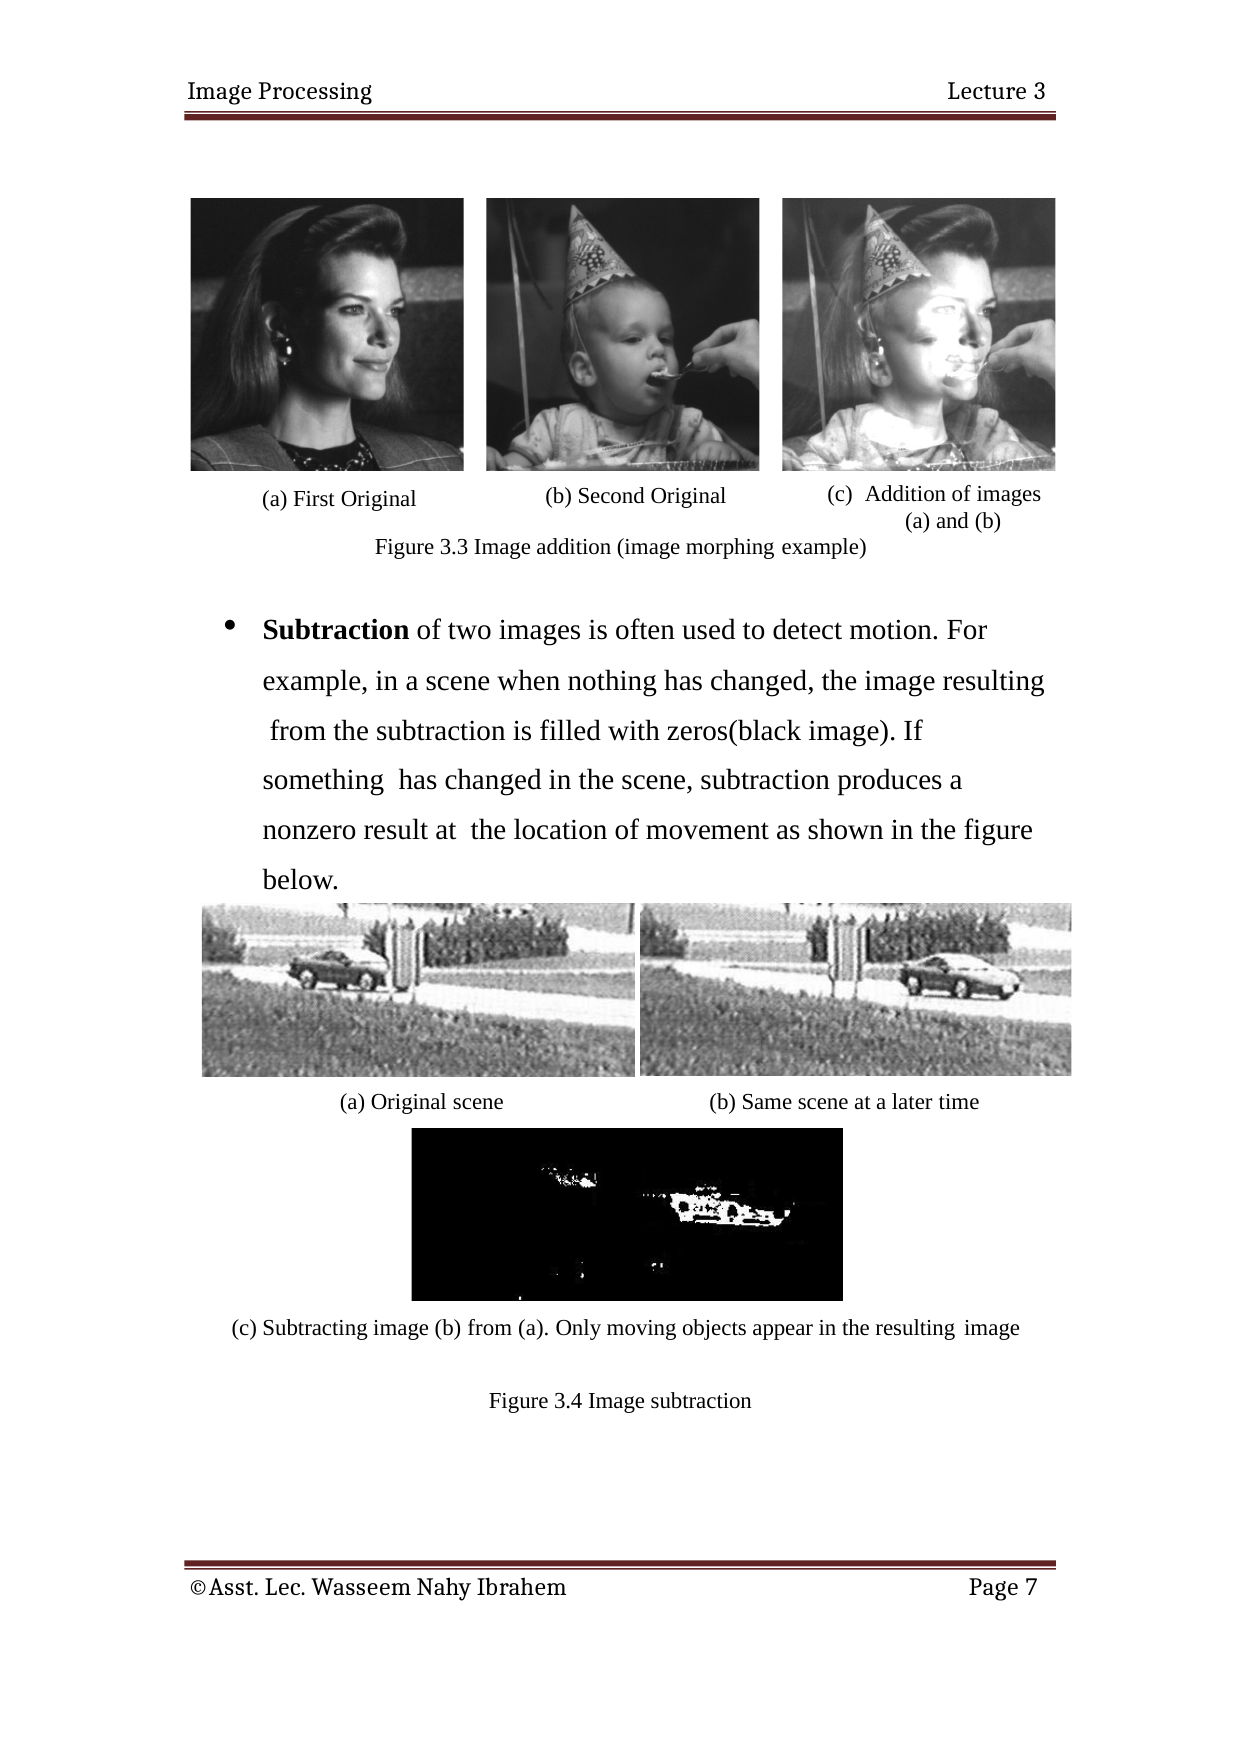

Image Processing
Lecture 3

Addition of images
and (b)
(b) Second Original
(a) First Original
Figure 3.3 Image addition (image morphing example)

Subtraction of two images is often used to detect motion. For  example, in a scene when nothing has changed, the image resulting  from the subtraction is filled with zeros(black image). If something  has changed in the scene, subtraction produces a nonzero result at  the location of movement as shown in the figure below.

(a) Original scene
(b) Same scene at a later time

(c) Subtracting image (b) from (a). Only moving objects appear in the resulting image

Figure 3.4 Image subtraction

©Asst. Lec. Wasseem Nahy Ibrahem
Page 7